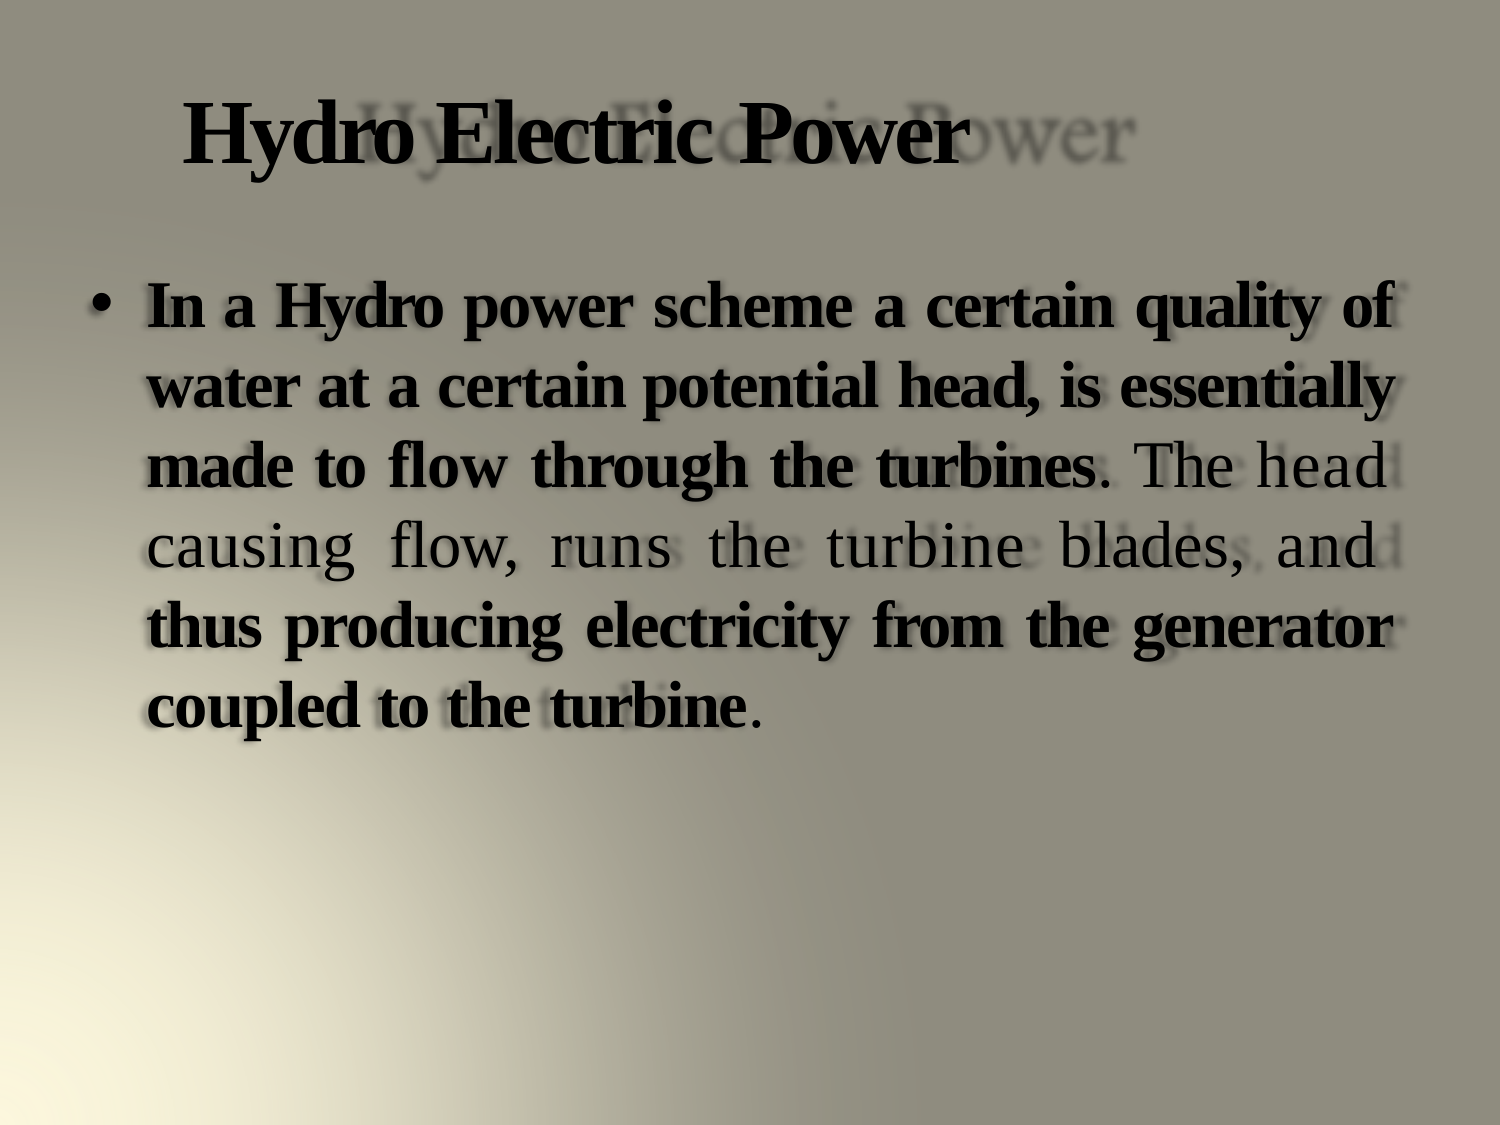

# Hydro Electric Power

In a Hydro power scheme a certain quality of  water at a certain potential head, is essentially  made to flow through the turbines. The head  causing flow, runs the turbine blades, and  thus producing electricity from the generator  coupled to the turbine.